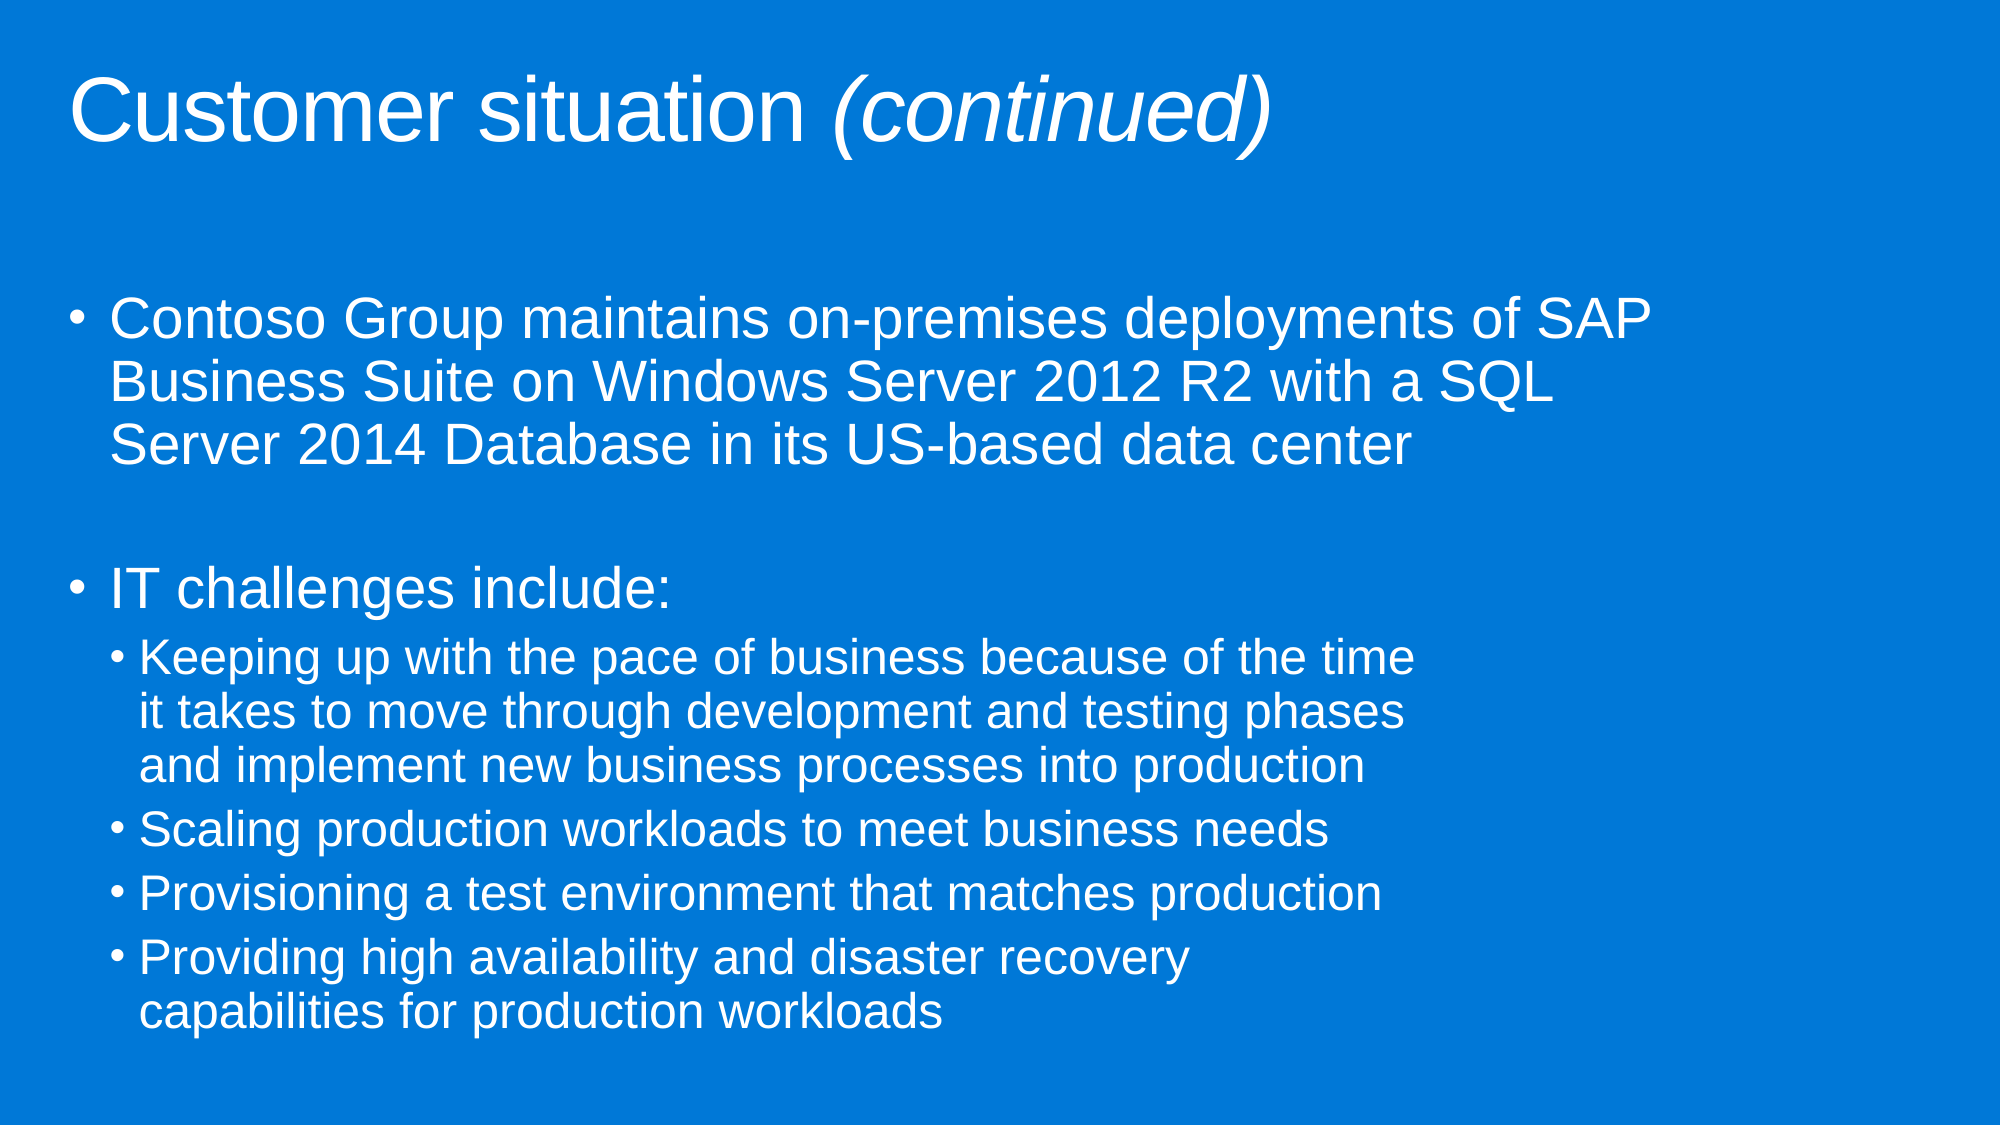

# Customer situation (continued)
Contoso Group maintains on-premises deployments of SAP Business Suite on Windows Server 2012 R2 with a SQL Server 2014 Database in its US-based data center
IT challenges include:
Keeping up with the pace of business because of the time
it takes to move through development and testing phases
and implement new business processes into production
Scaling production workloads to meet business needs
Provisioning a test environment that matches production
Providing high availability and disaster recovery
capabilities for production workloads